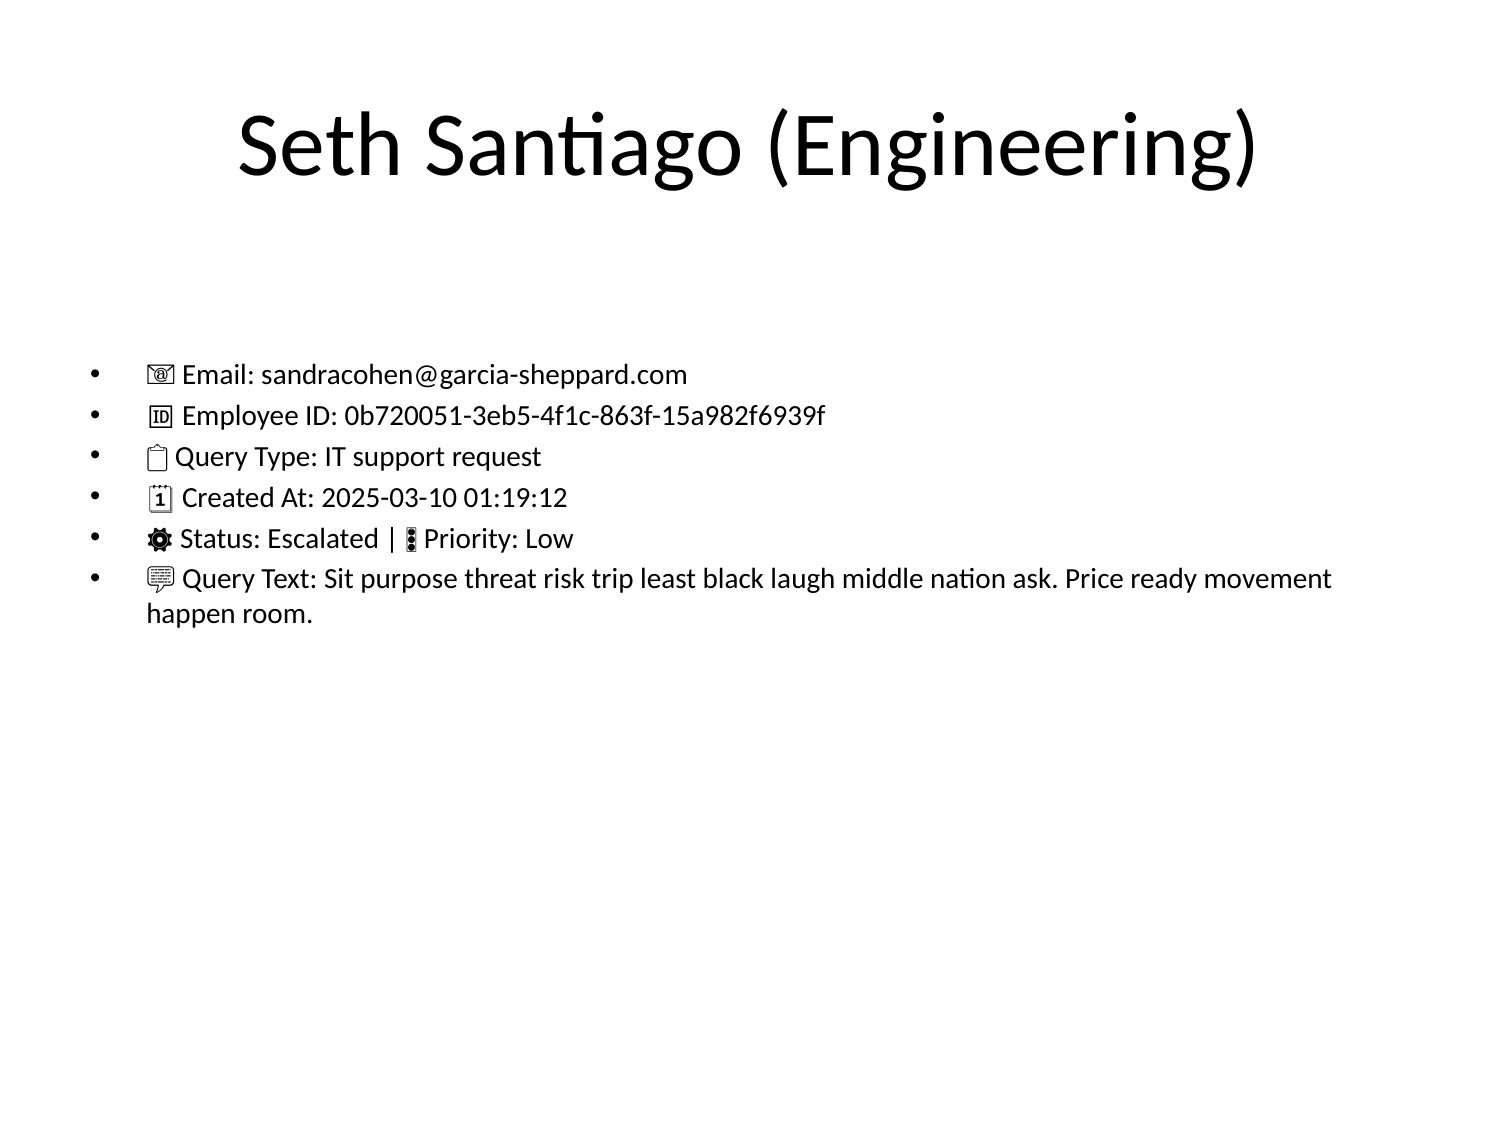

# Seth Santiago (Engineering)

📧 Email: sandracohen@garcia-sheppard.com
🆔 Employee ID: 0b720051-3eb5-4f1c-863f-15a982f6939f
📋 Query Type: IT support request
🗓 Created At: 2025-03-10 01:19:12
⚙ Status: Escalated | 🚦 Priority: Low
💬 Query Text: Sit purpose threat risk trip least black laugh middle nation ask. Price ready movement happen room.